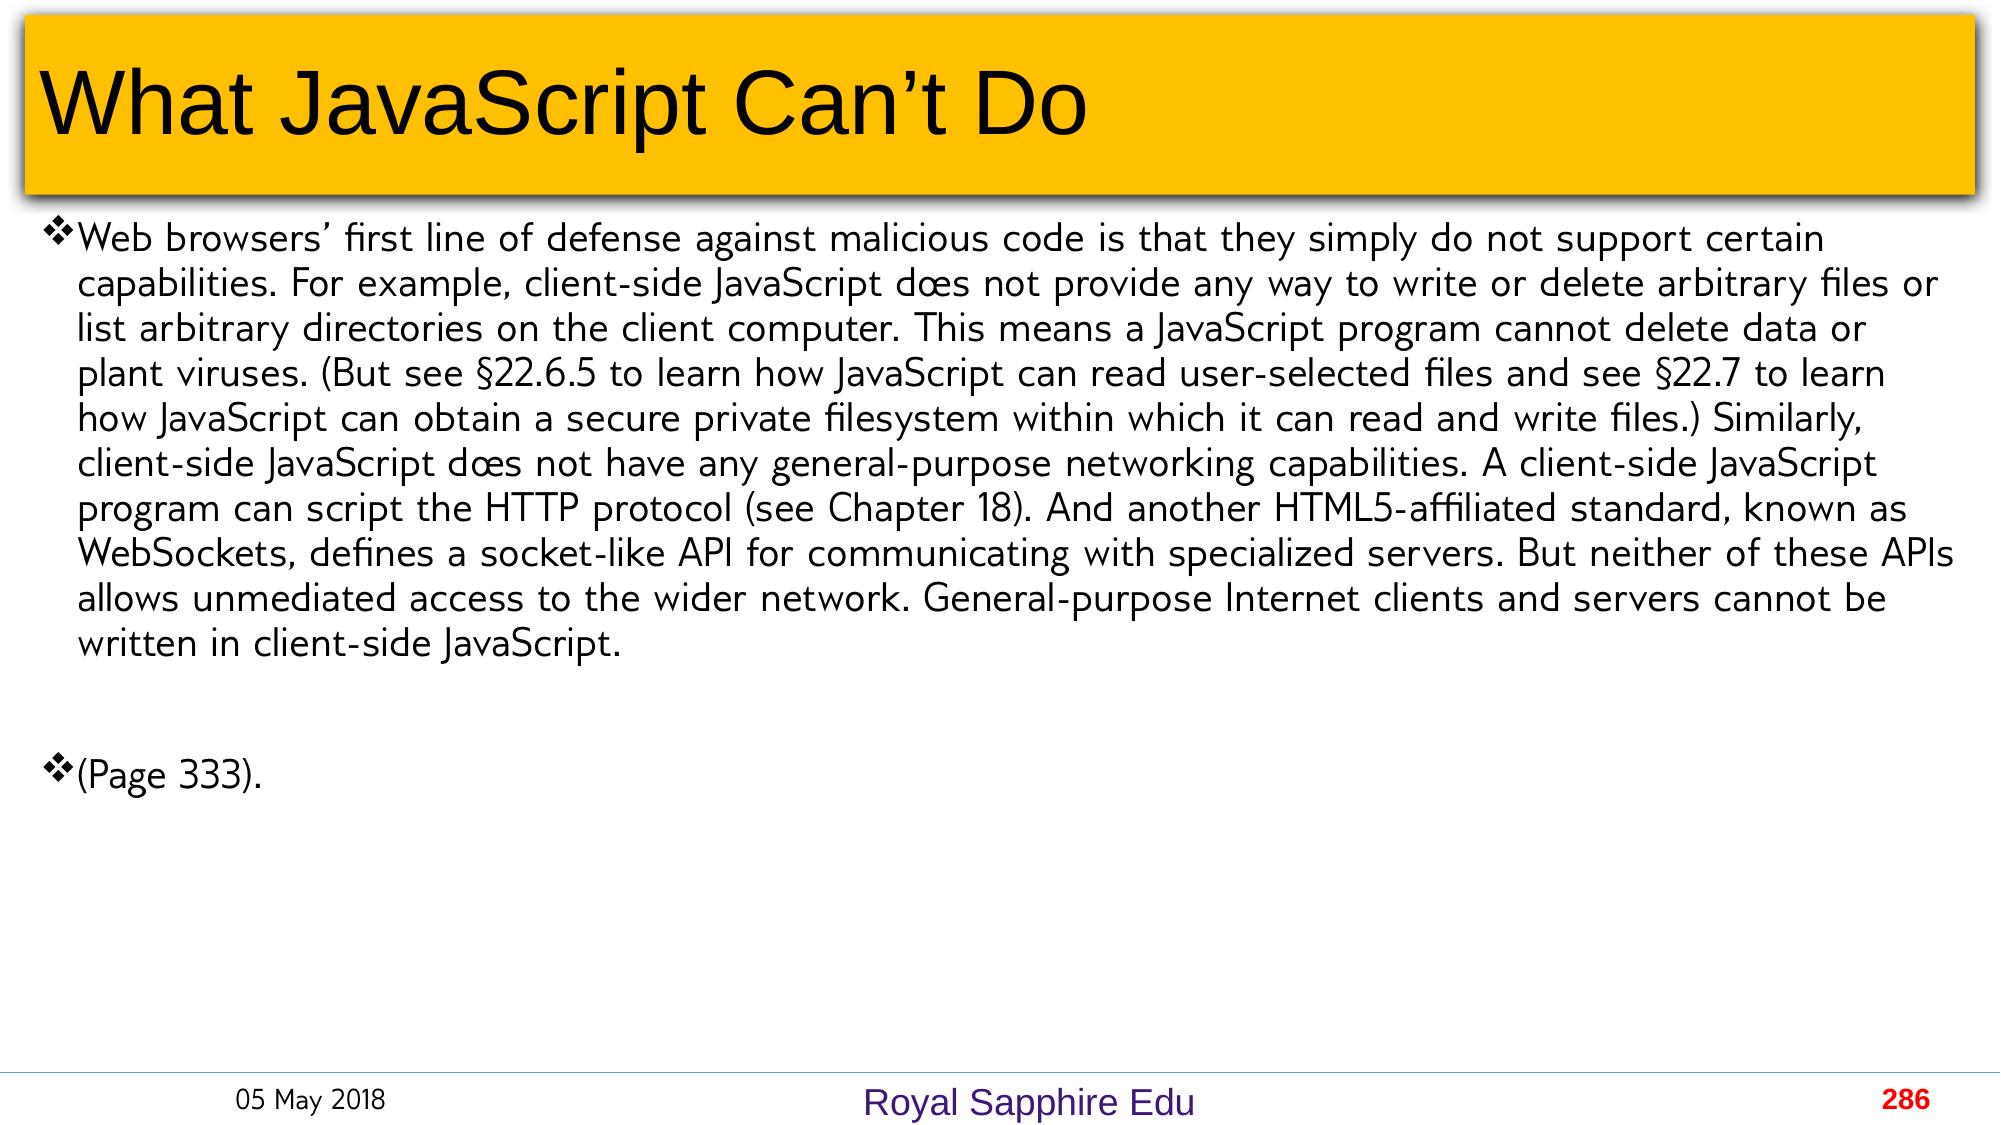

# What JavaScript Can’t Do
Web browsers’ first line of defense against malicious code is that they simply do not support certain capabilities. For example, client-side JavaScript does not provide any way to write or delete arbitrary files or list arbitrary directories on the client computer. This means a JavaScript program cannot delete data or plant viruses. (But see §22.6.5 to learn how JavaScript can read user-selected files and see §22.7 to learn how JavaScript can obtain a secure private filesystem within which it can read and write files.) Similarly, client-side JavaScript does not have any general-purpose networking capabilities. A client-side JavaScript program can script the HTTP protocol (see Chapter 18). And another HTML5-affiliated standard, known as WebSockets, defines a socket-like API for communicating with specialized servers. But neither of these APIs allows unmediated access to the wider network. General-purpose Internet clients and servers cannot be written in client-side JavaScript.

(Page 333).
05 May 2018
286